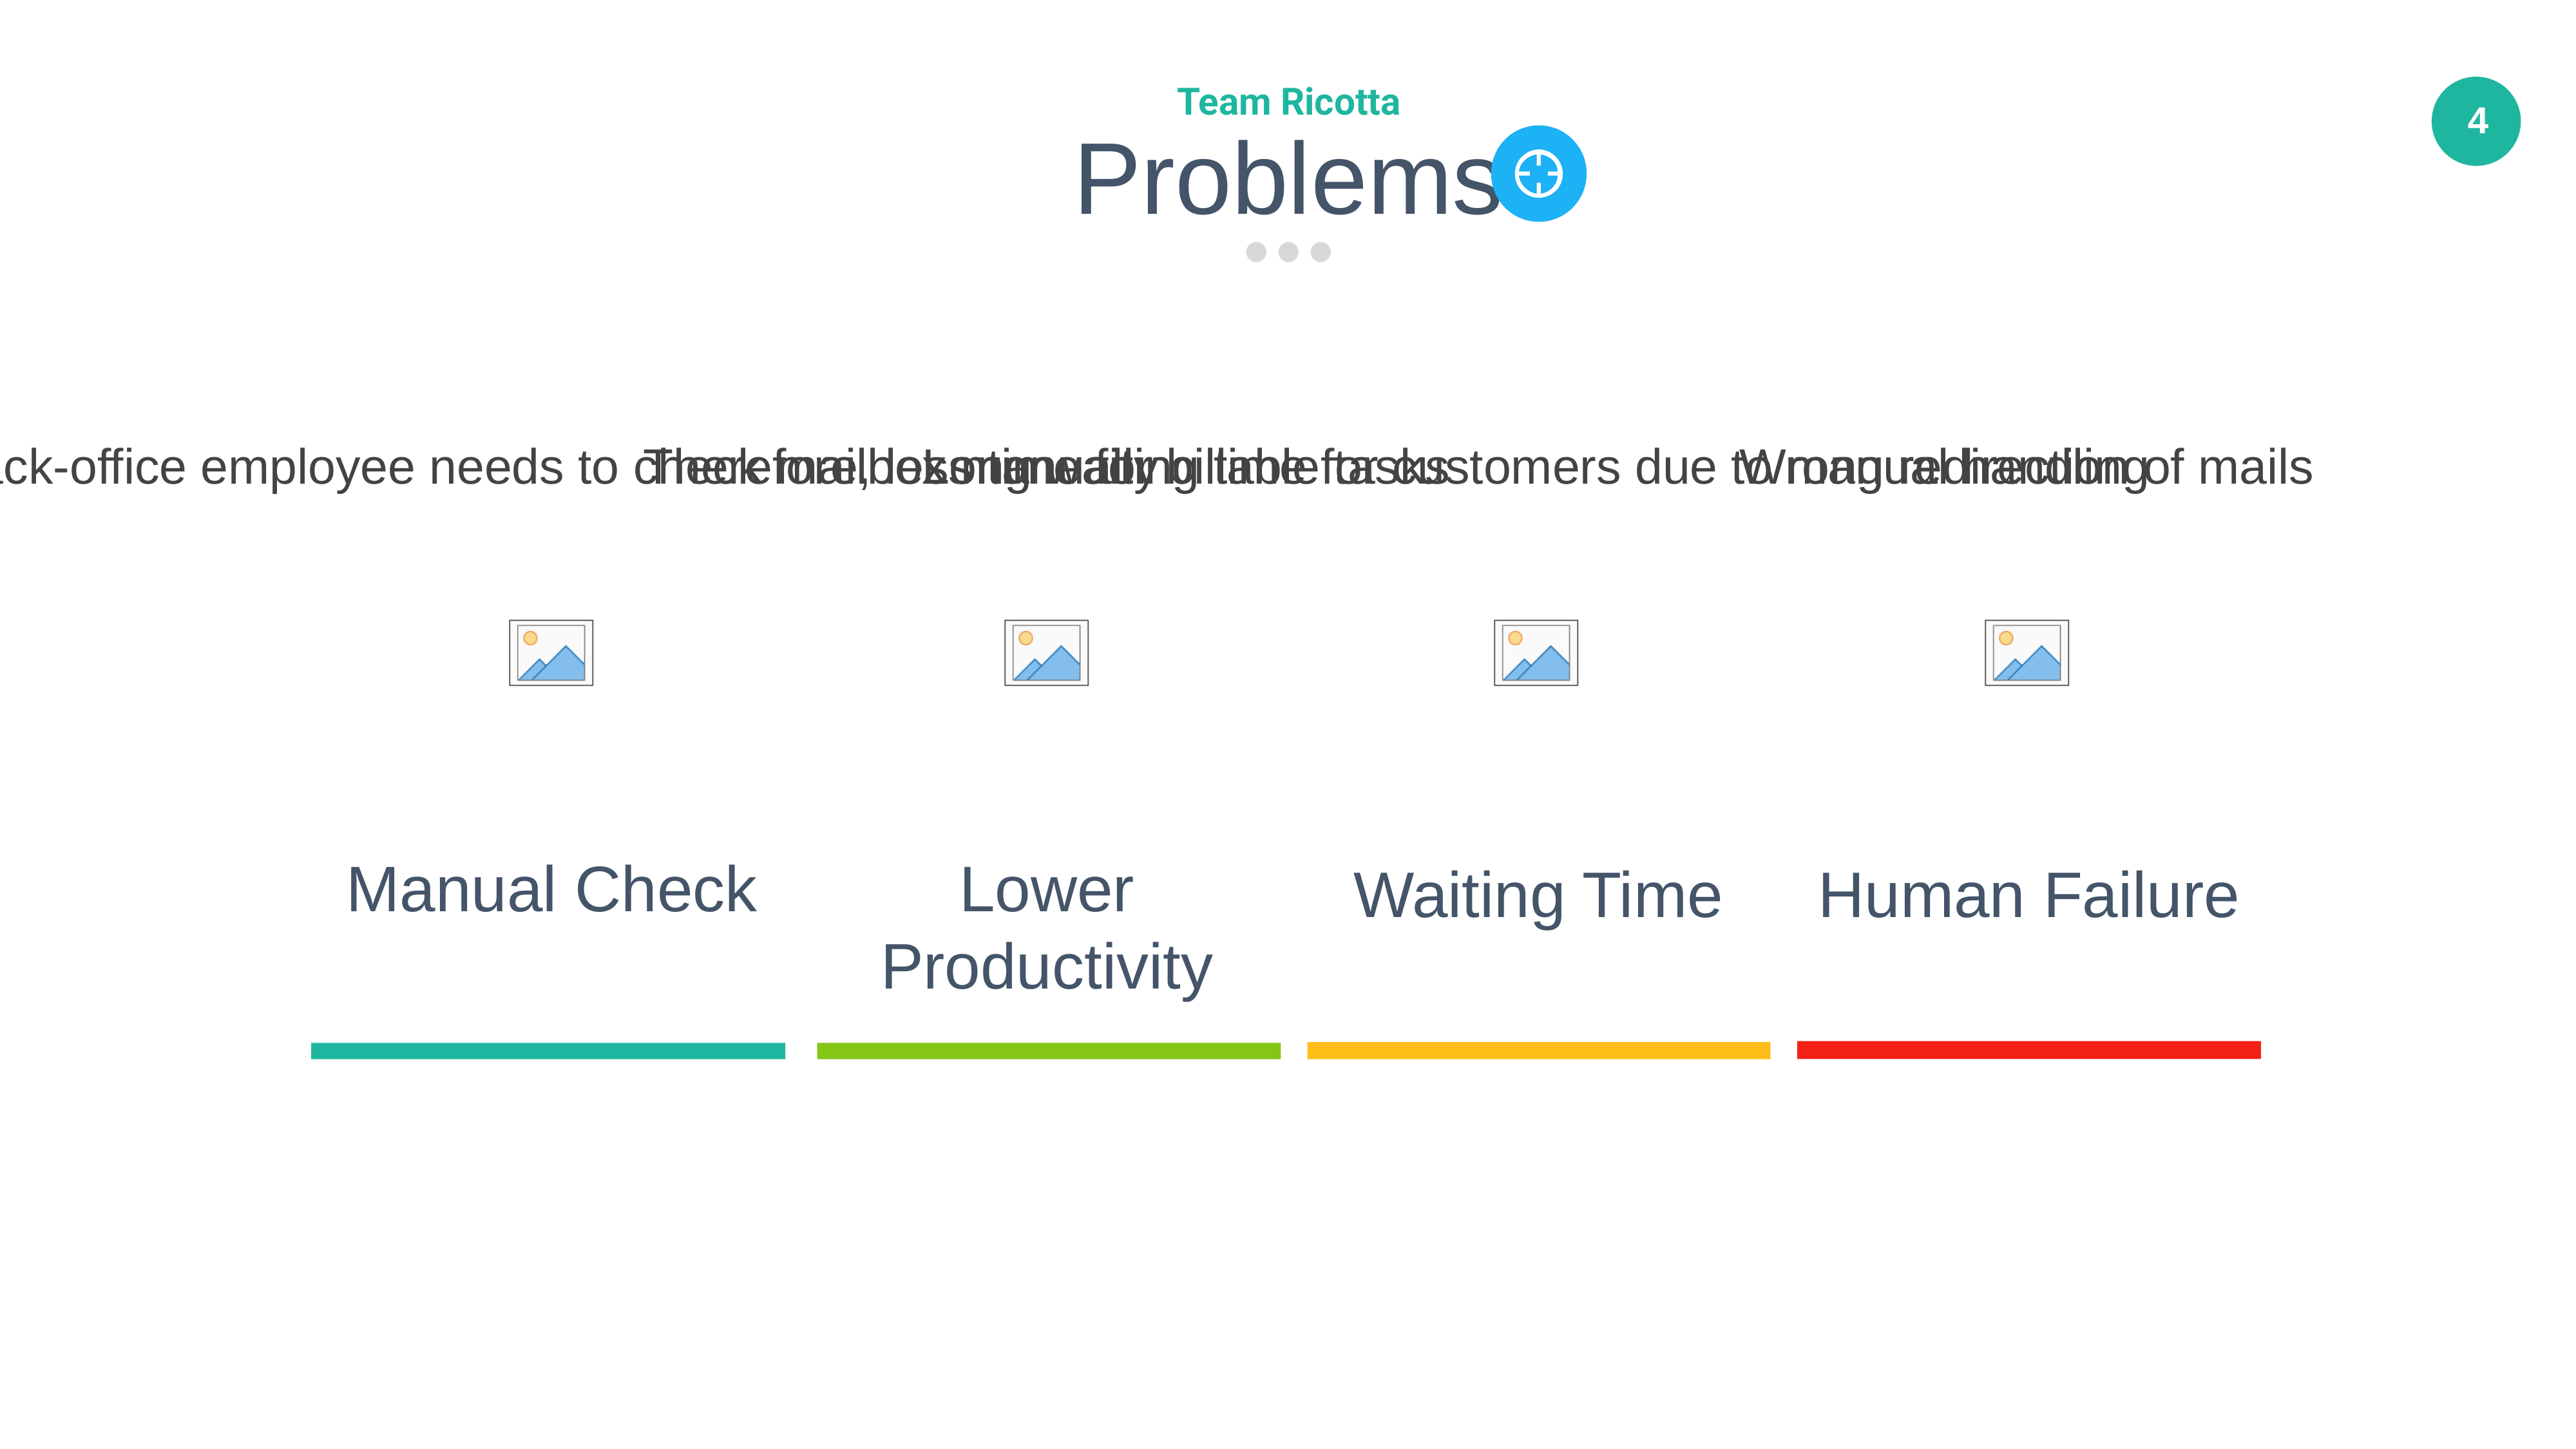

Team Ricotta
Problems

Back-office employee needs to check mailbox manually
Therefore, less time for billable tasks
Long waiting time for customers due to manual handling
Wrong redirection of mails
Lower Productivity
Manual Check

Waiting Time
Human Failure